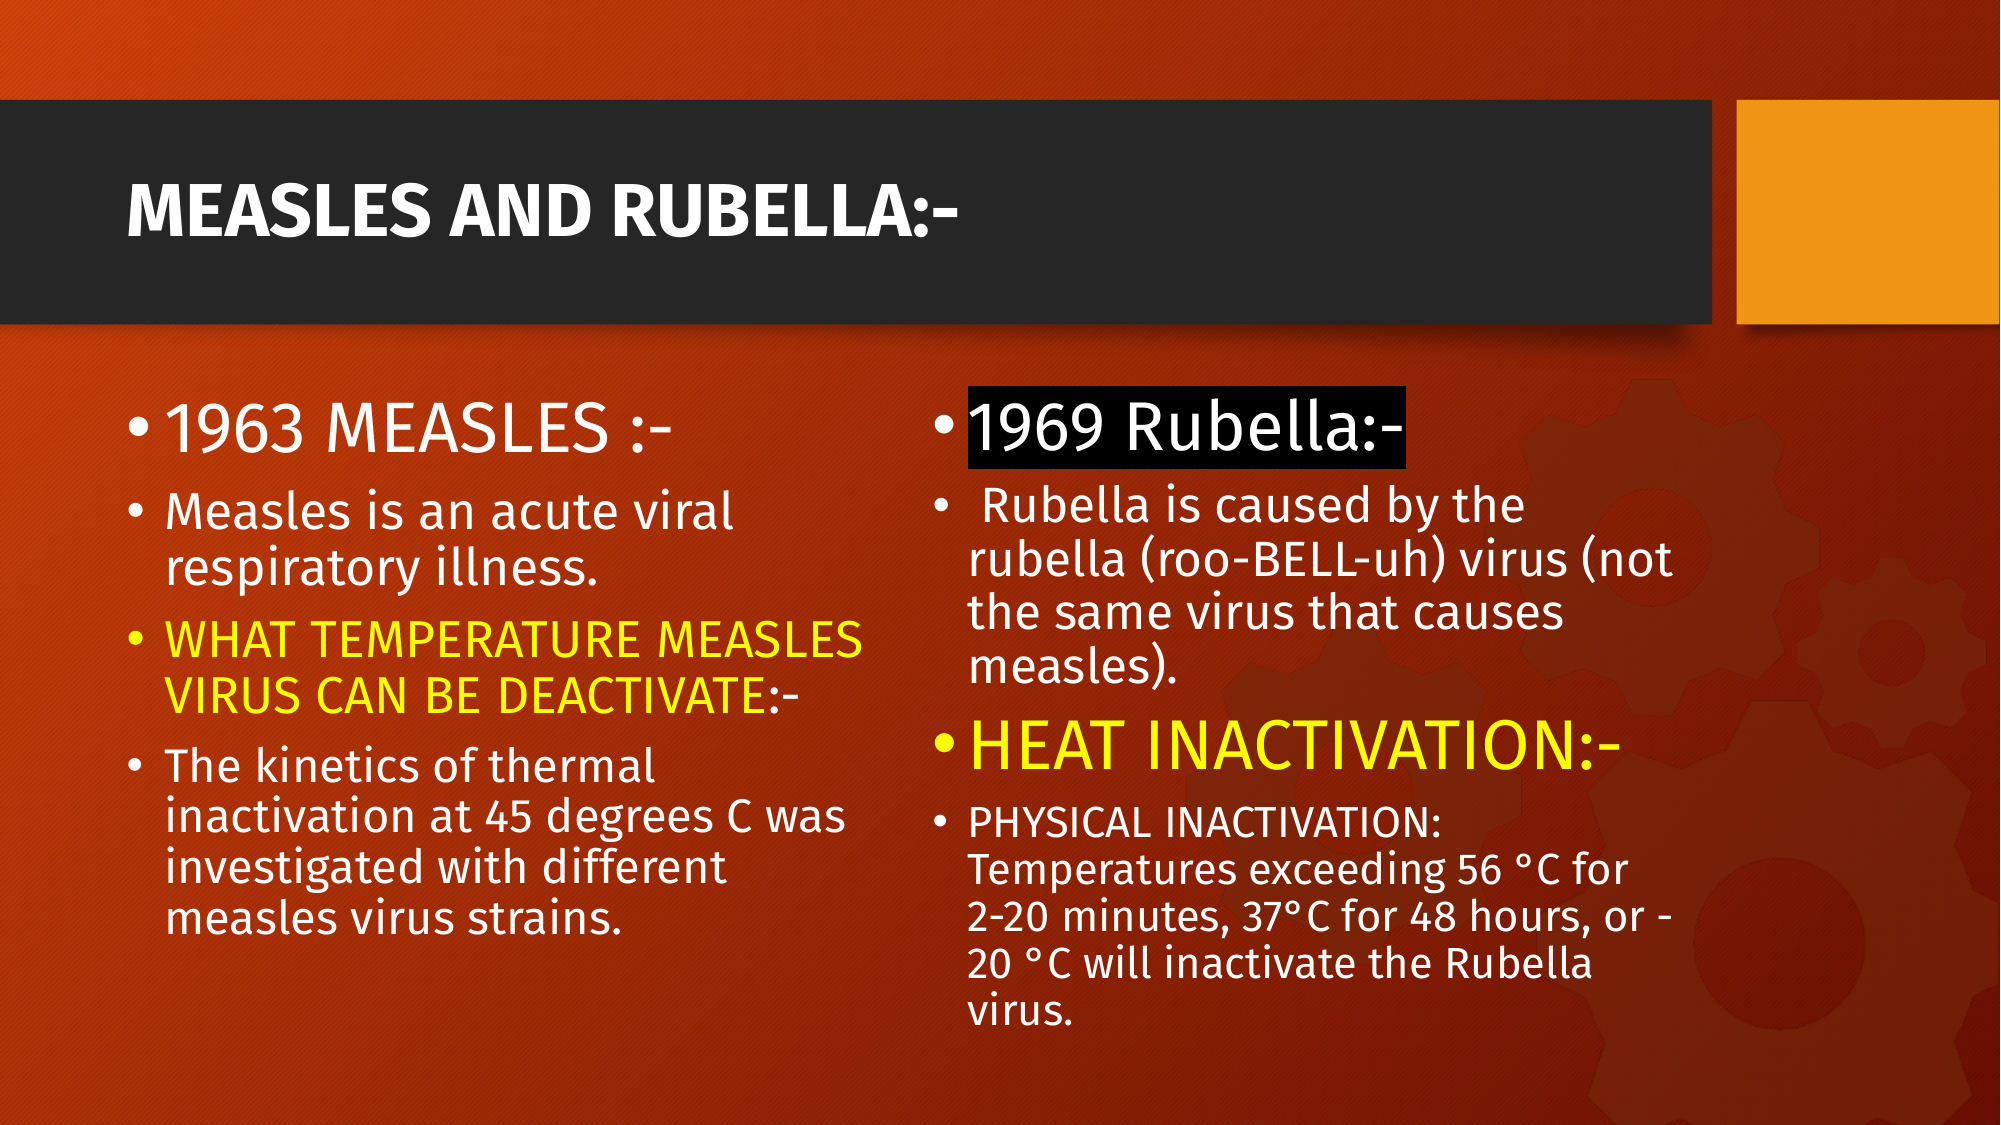

# MEASLES AND RUBELLA:-
1969 Rubella:-
 Rubella is caused by the rubella (roo-BELL-uh) virus (not the same virus that causes measles).
HEAT INACTIVATION:-​
PHYSICAL INACTIVATION: Temperatures exceeding 56 °C for 2-20 minutes, 37°C for 48 hours, or -20 °C will inactivate the Rubella virus.​

1963 MEASLES :-
Measles is an acute viral respiratory illness.
​WHAT TEMPERATURE MEASLES VIRUS CAN BE DEACTIVATE:-
The kinetics of thermal inactivation at 45 degrees C was investigated with different measles virus strains.​